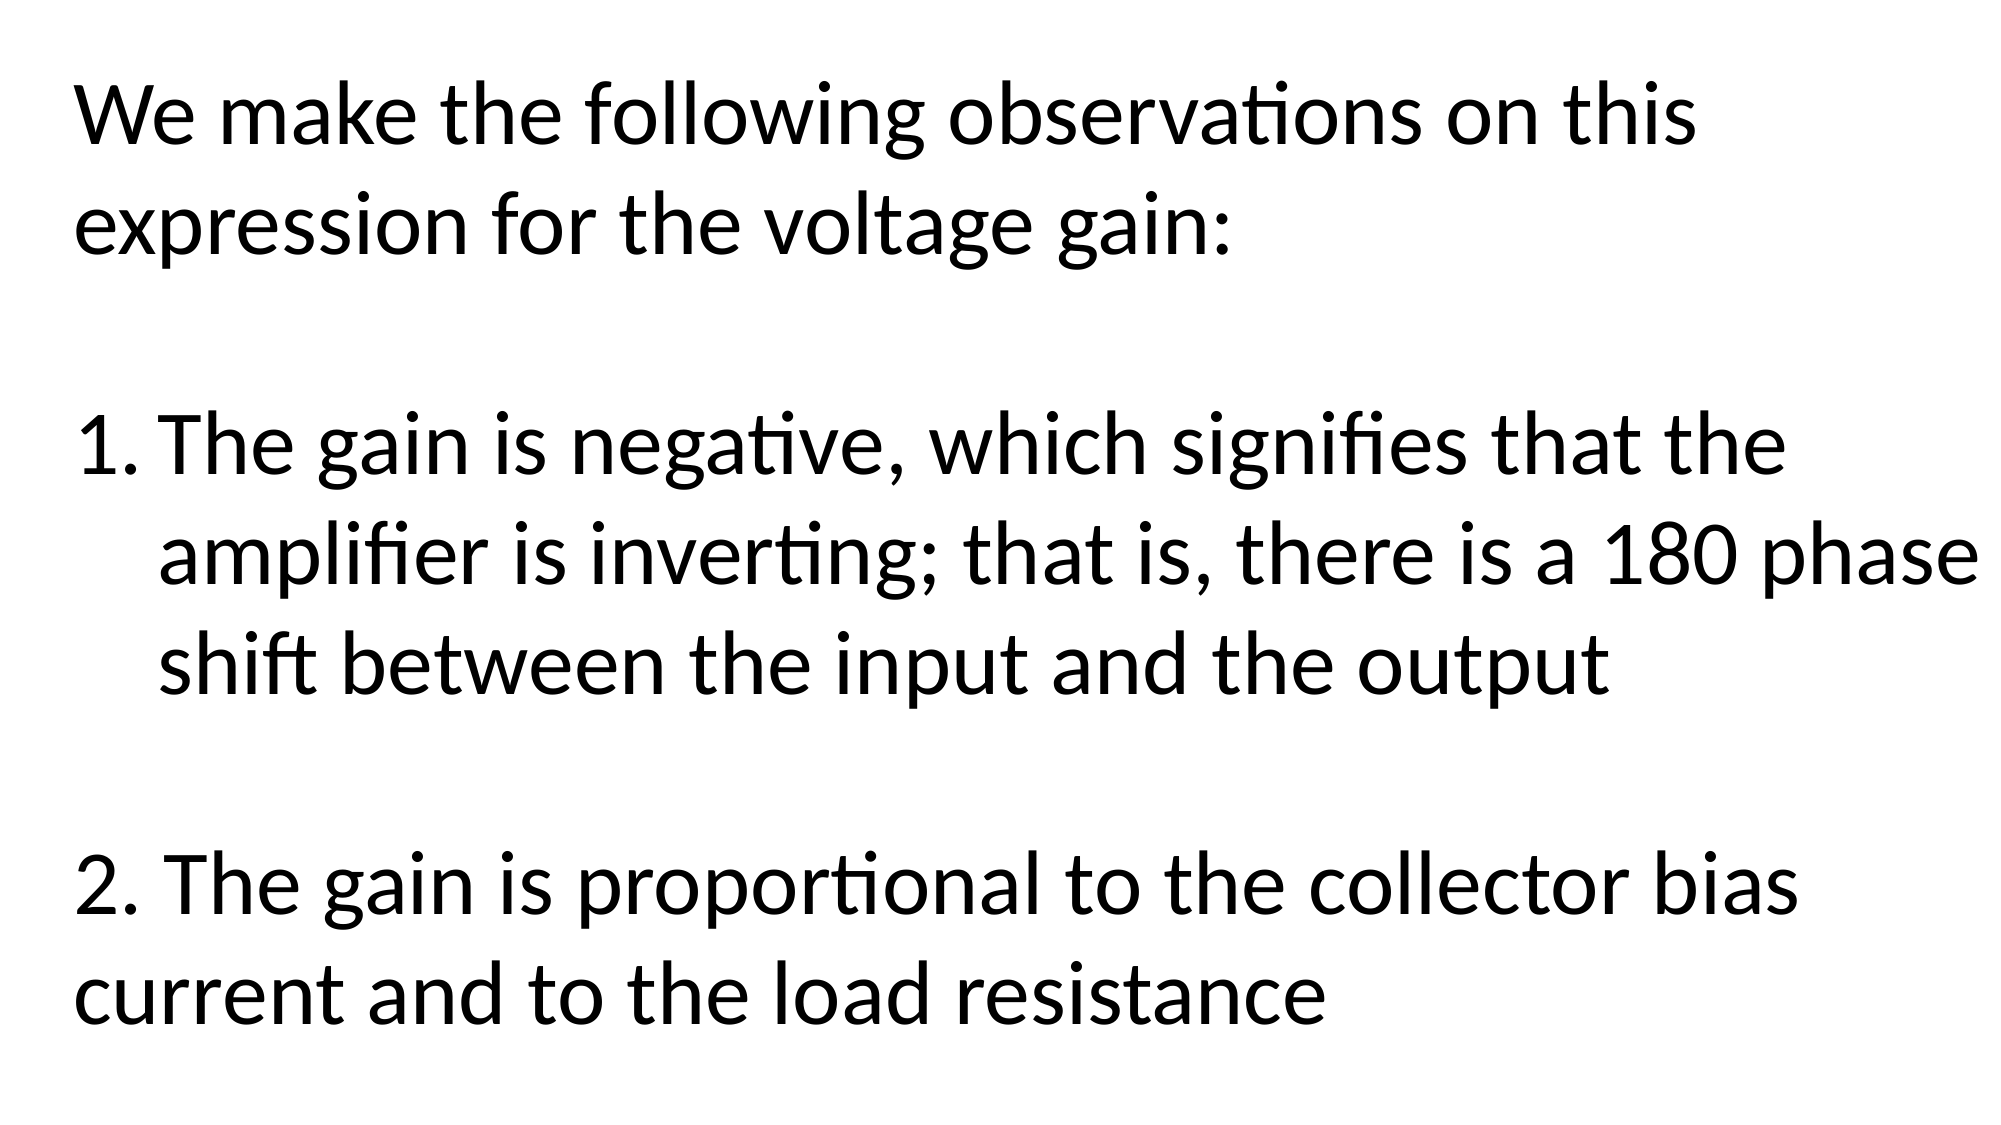

We make the following observations on this expression for the voltage gain:

The gain is negative, which signifies that the amplifier is inverting; that is, there is a 180 phase shift between the input and the output

2. The gain is proportional to the collector bias current and to the load resistance